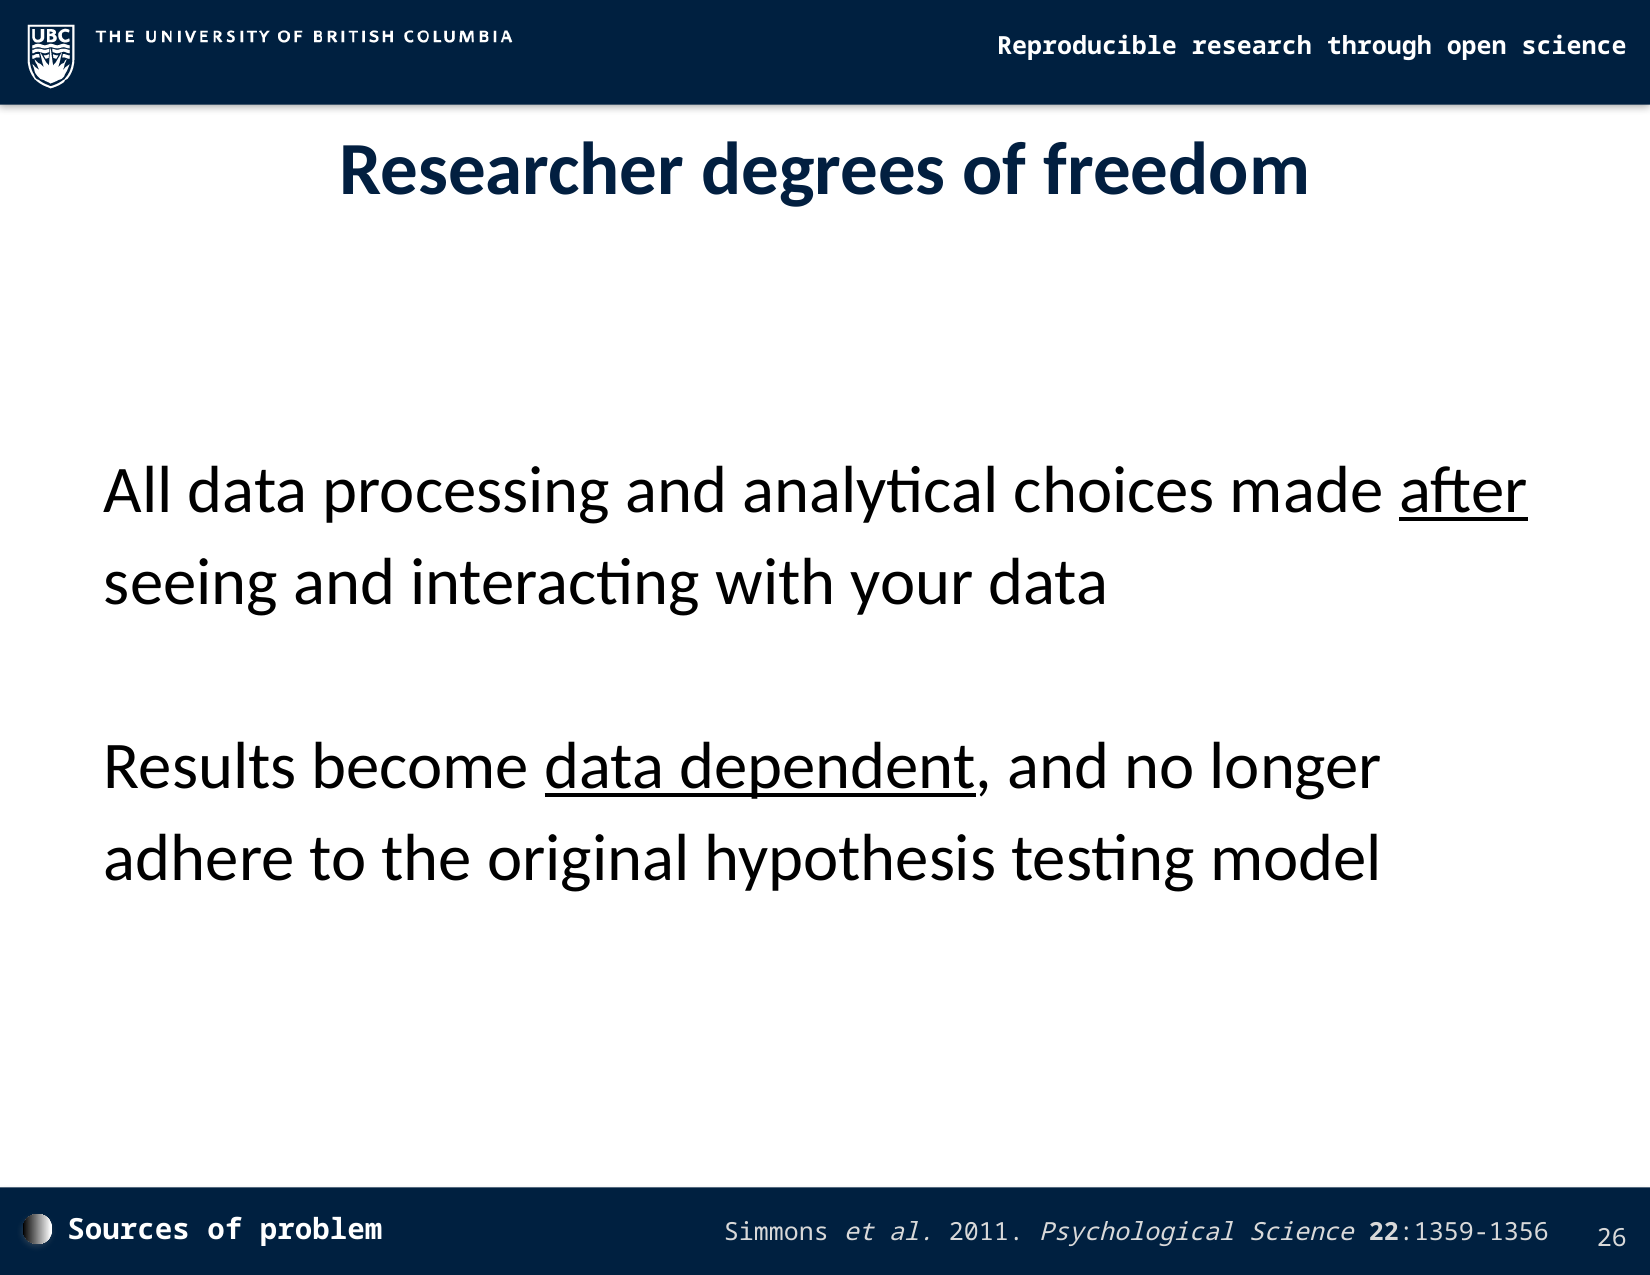

Researcher degrees of freedom
All data processing and analytical choices made after seeing and interacting with your data

Results become data dependent, and no longer adhere to the original hypothesis testing model

Sources of problem
Simmons et al. 2011. Psychological Science 22:1359-1356

26